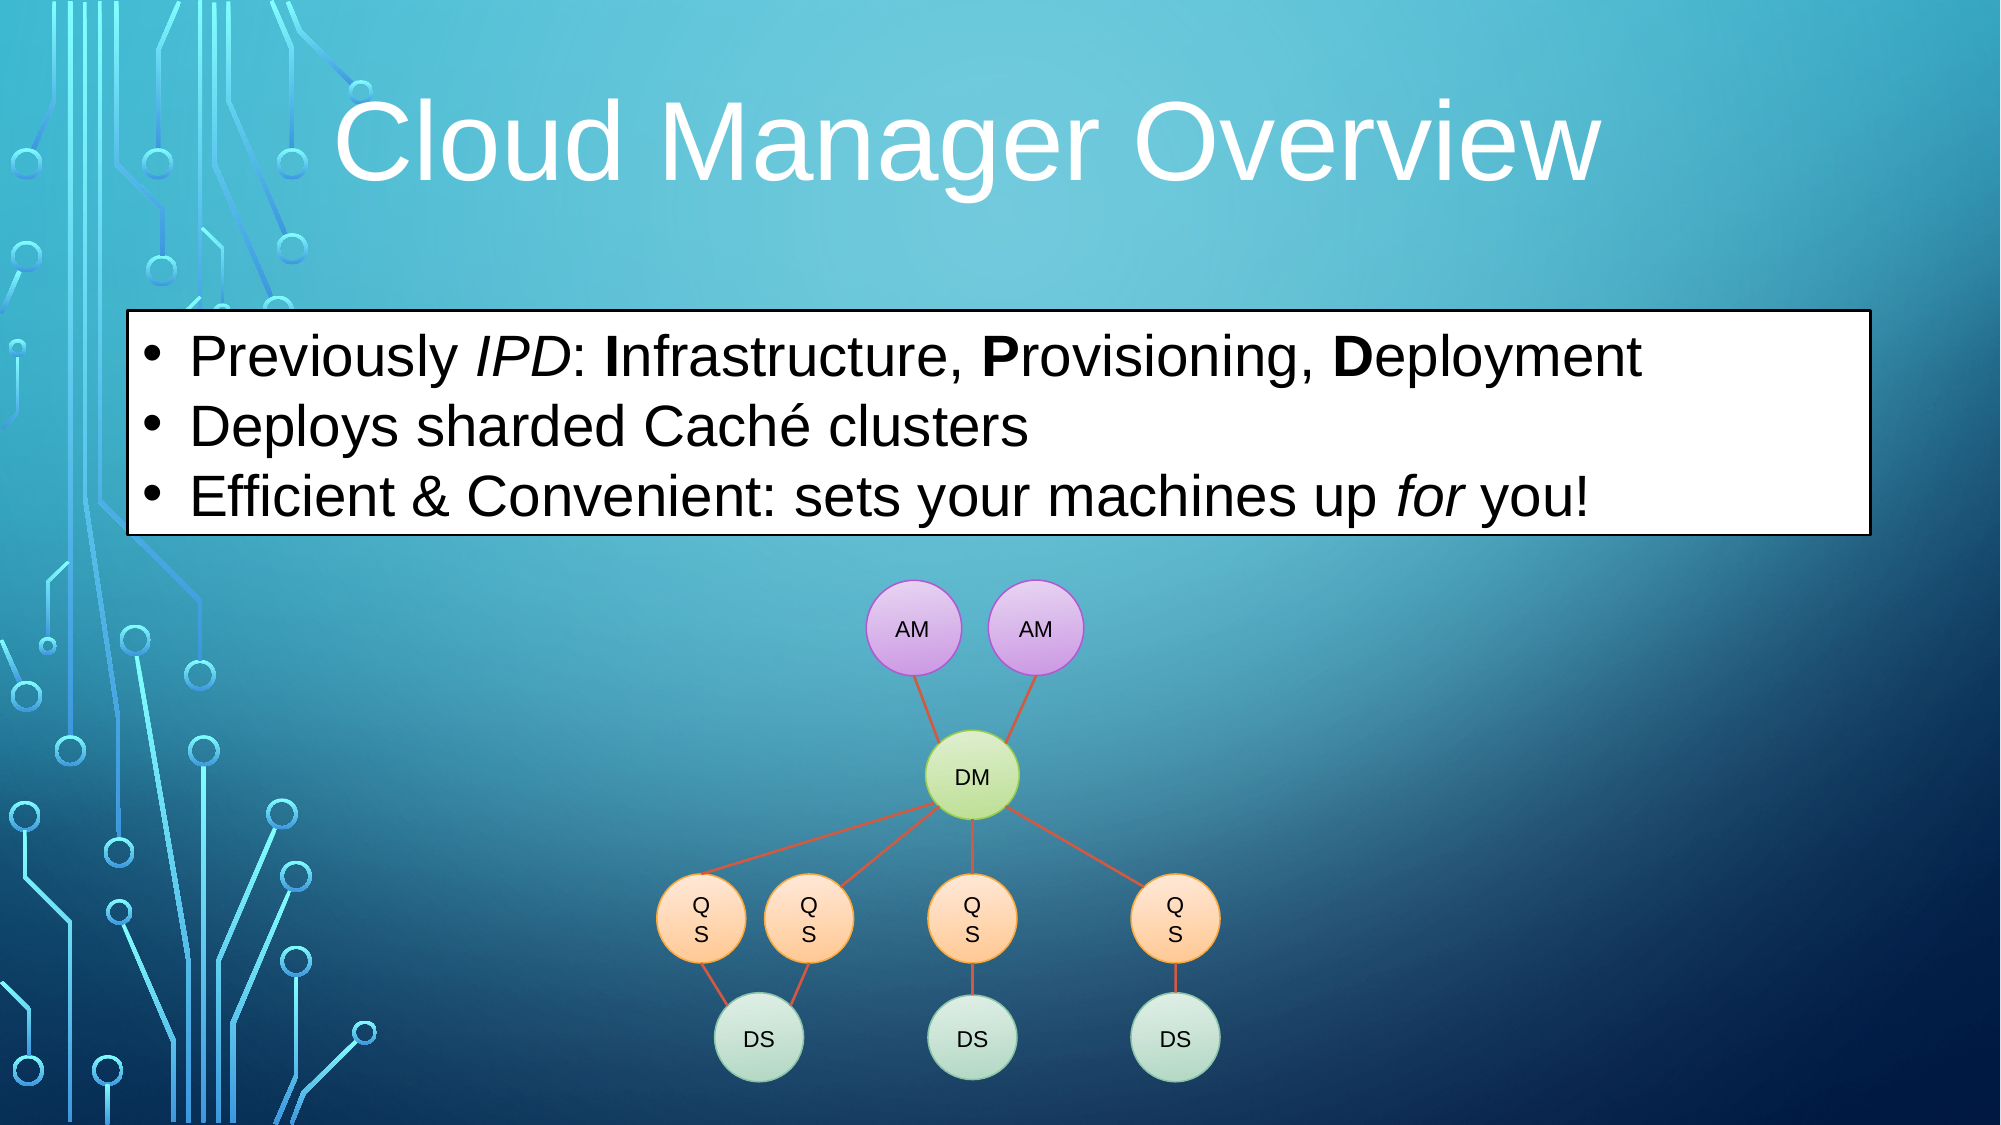

Cloud Manager Overview
Previously IPD: Infrastructure, Provisioning, Deployment
Deploys sharded Caché clusters
Efficient & Convenient: sets your machines up for you!
AM
AM
DM
QS
QS
QS
QS
DS
DS
DS